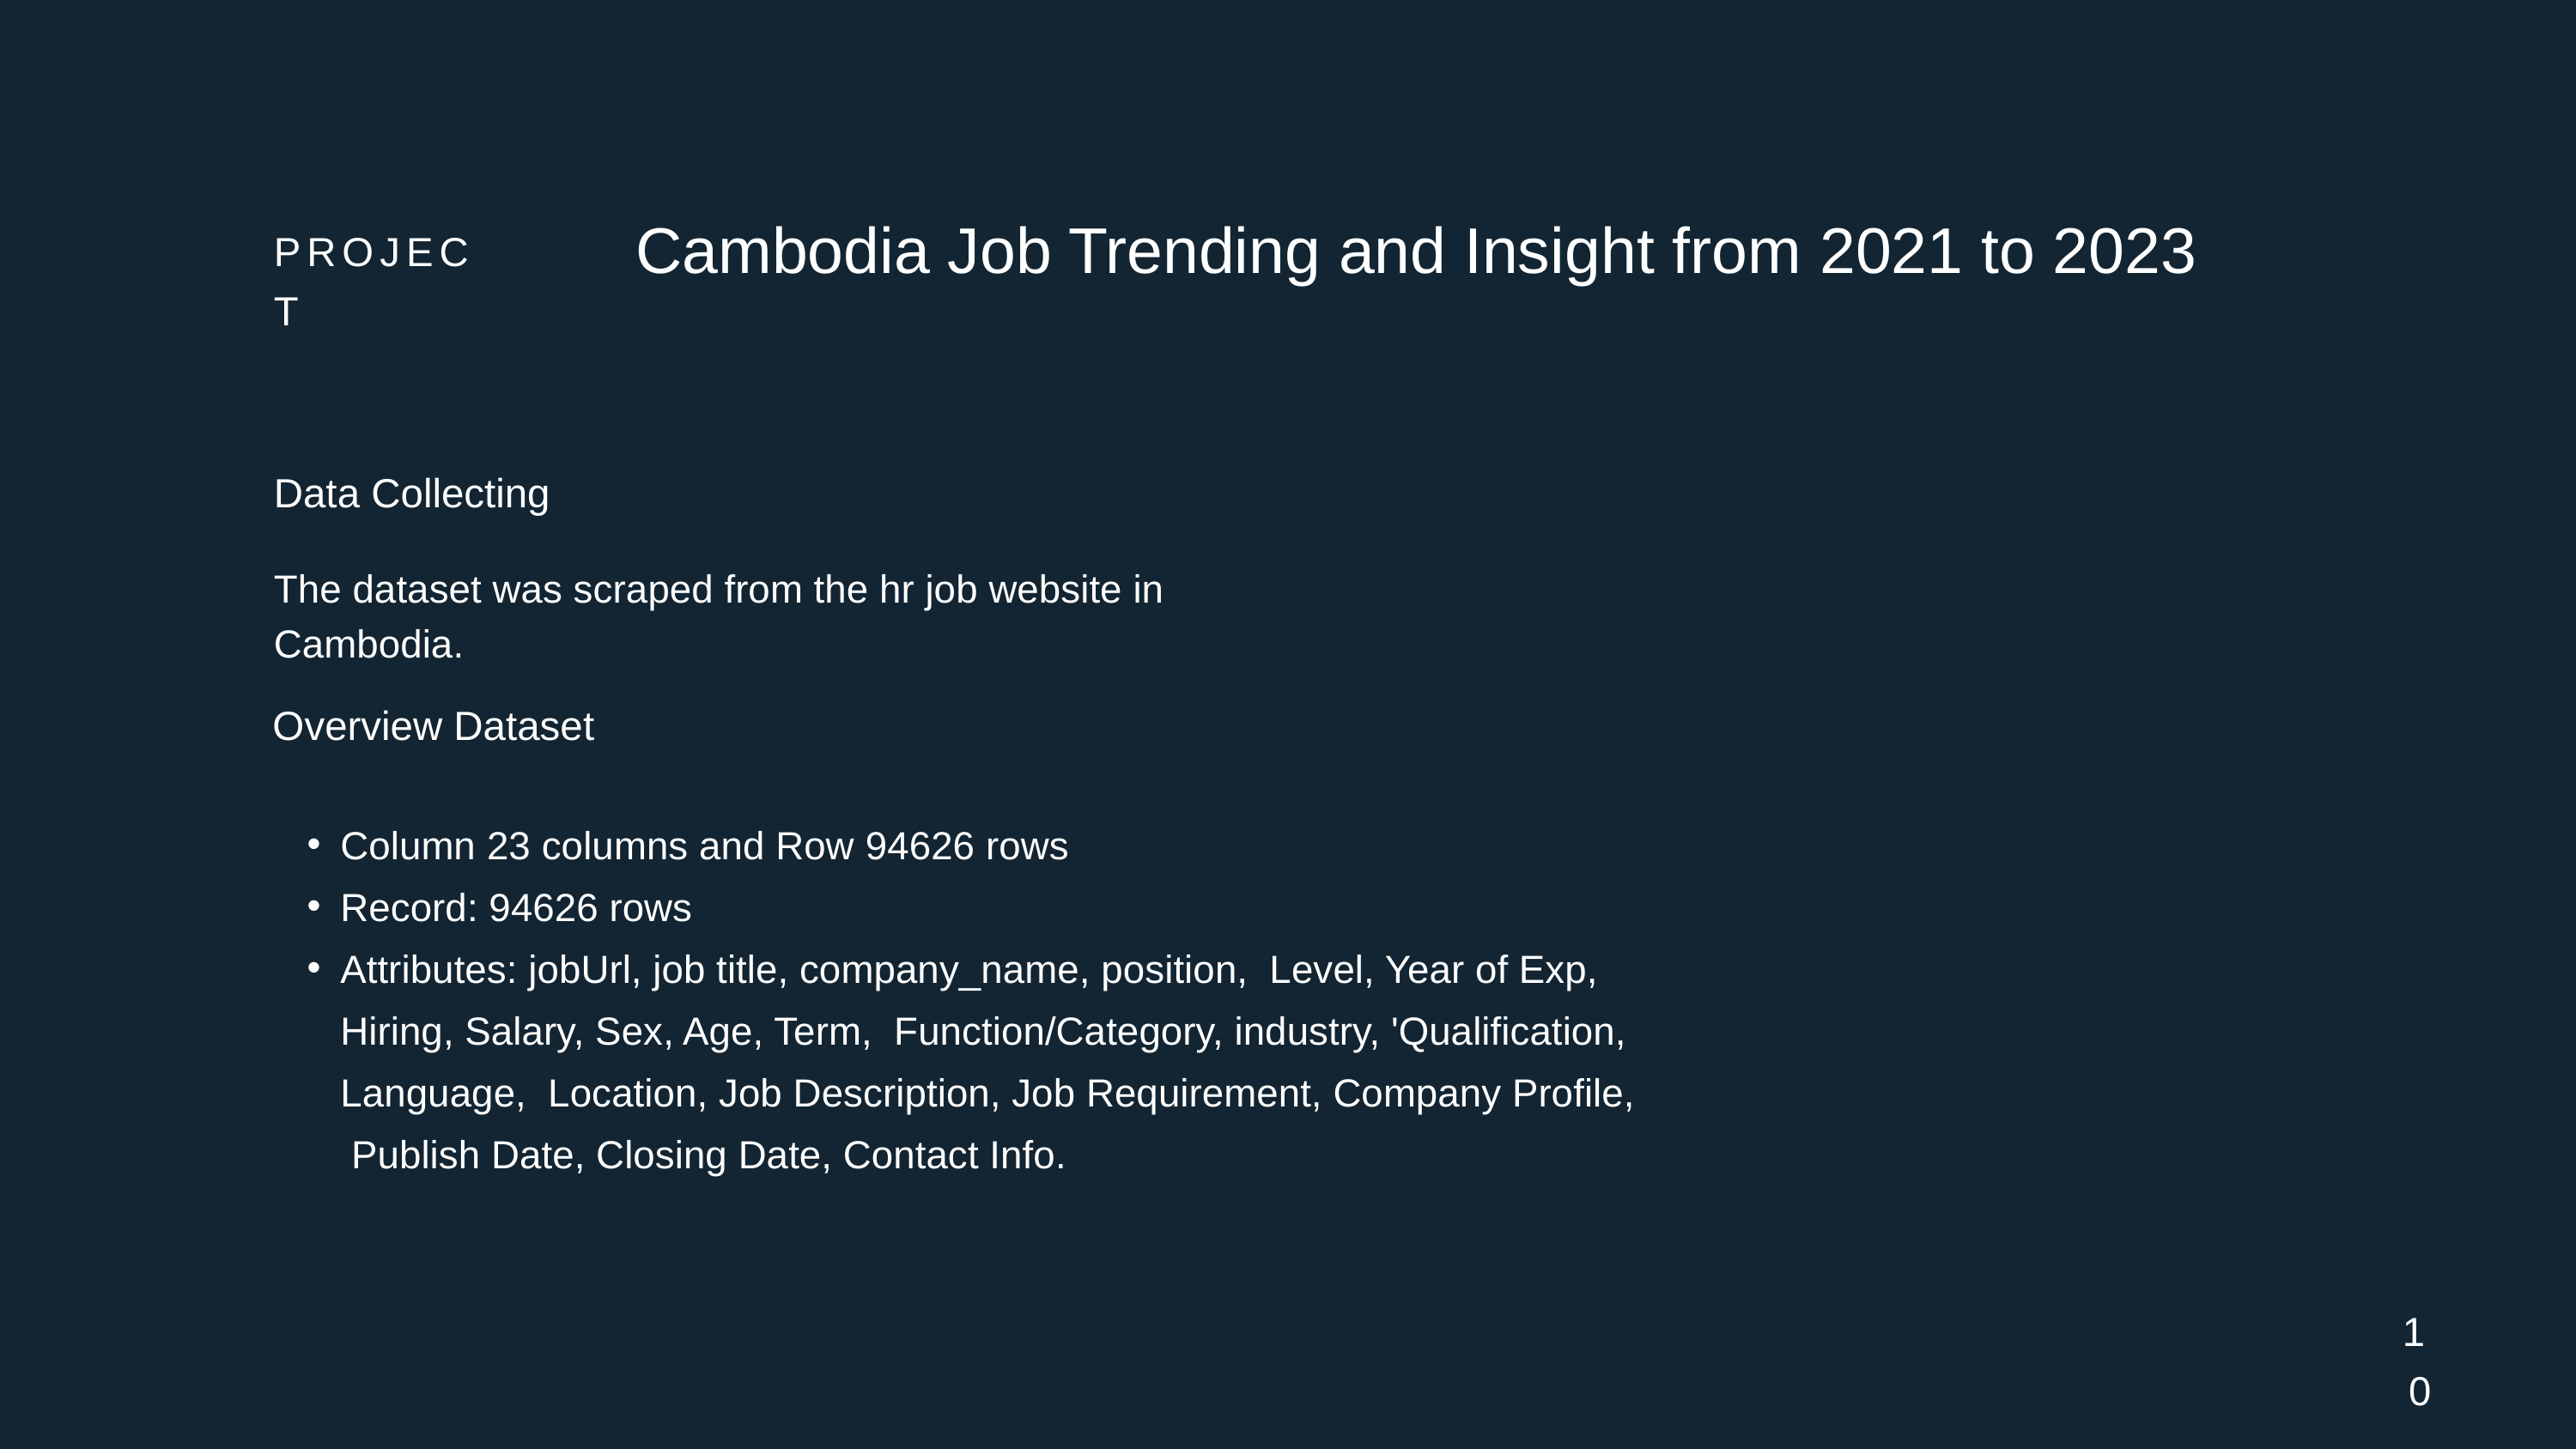

Cambodia Job Trending and Insight from 2021 to 2023
PROJECT
Data Collecting
The dataset was scraped from the hr job website in Cambodia.
Overview Dataset
Column 23 columns and Row 94626 rows
Record: 94626 rows
Attributes: jobUrl, job title, company_name, position,  Level, Year of Exp, Hiring, Salary, Sex, Age, Term,  Function/Category, industry, 'Qualification, Language,  Location, Job Description, Job Requirement, Company Profile,  Publish Date, Closing Date, Contact Info.
10